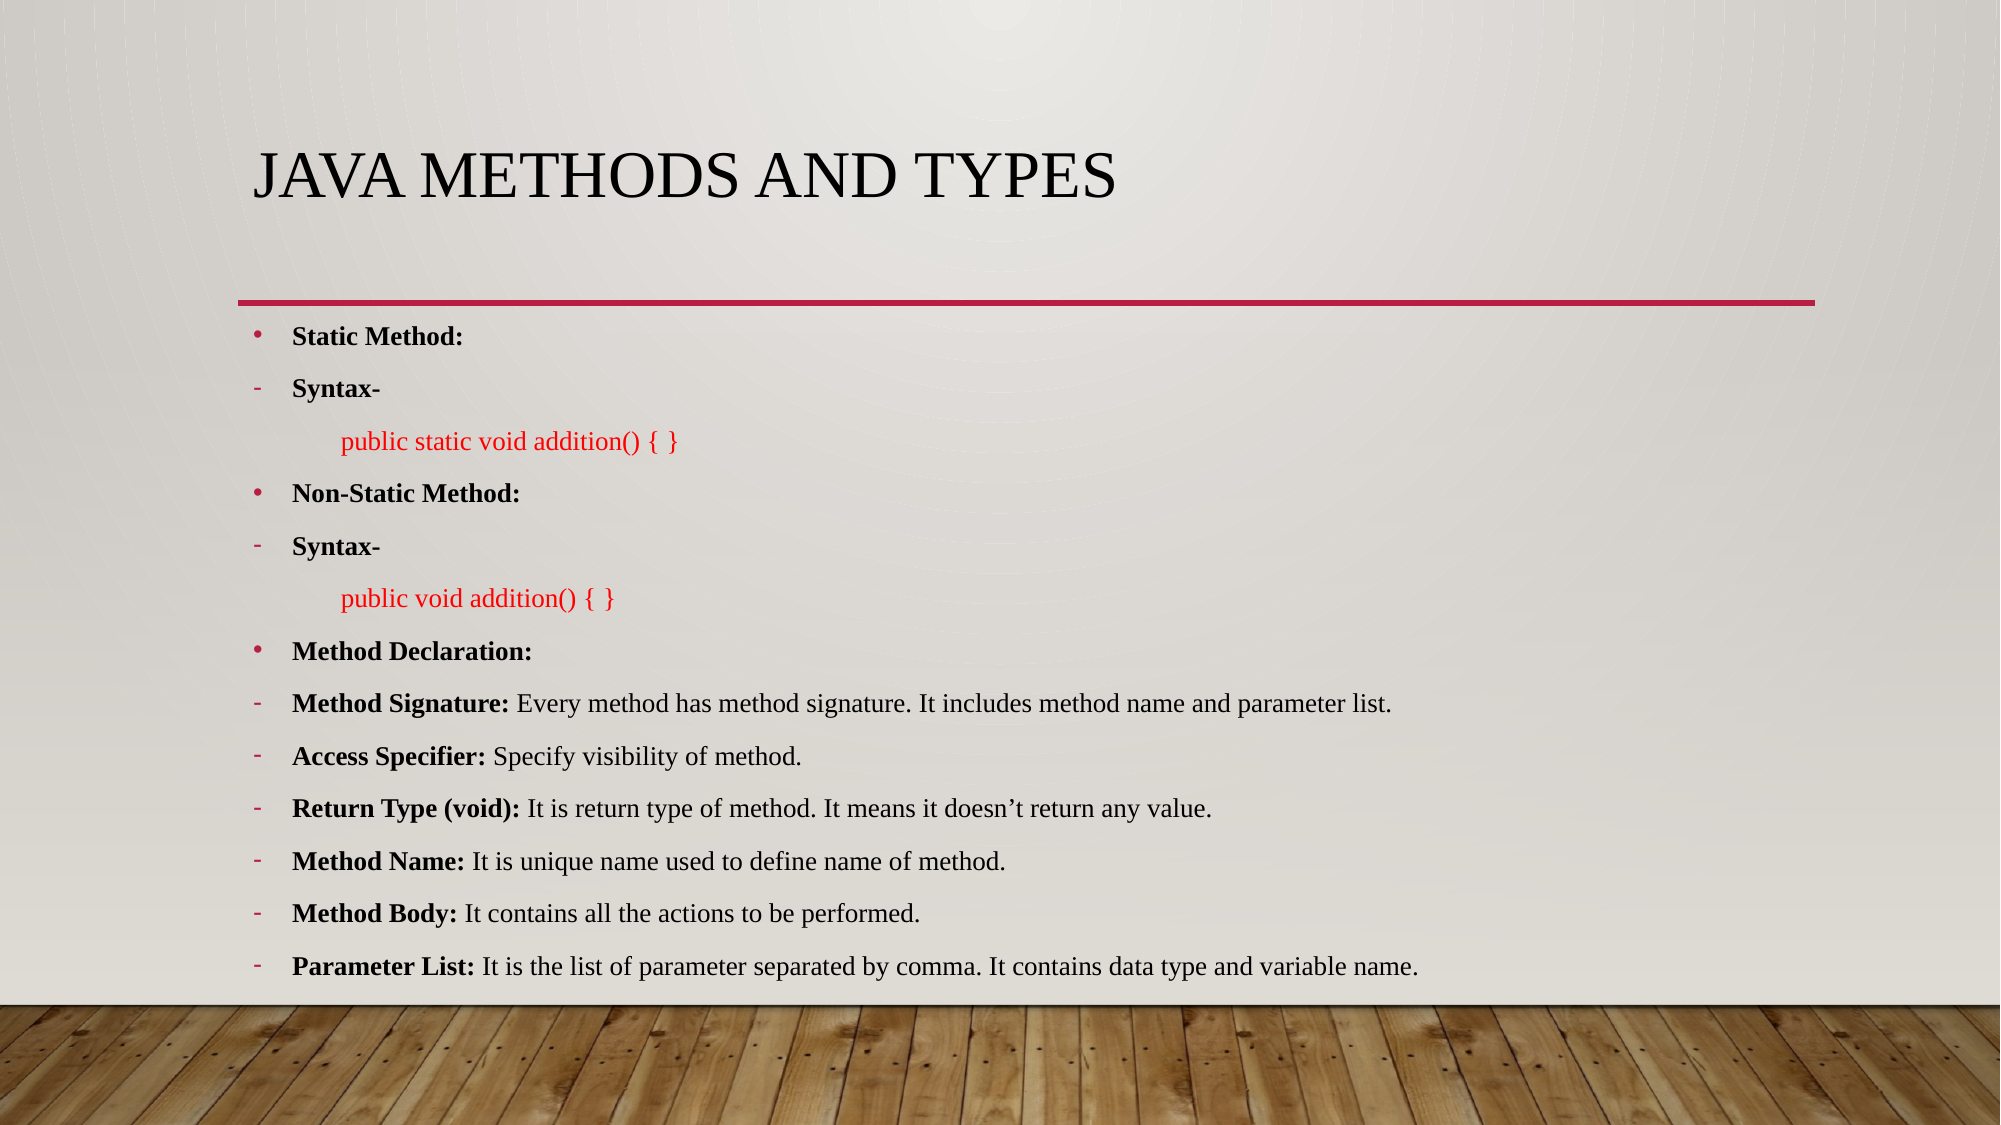

# Java methods and types
Static Method:
Syntax-
             public static void addition() { }
Non-Static Method:
Syntax-
             public void addition() { }
Method Declaration:
Method Signature: Every method has method signature. It includes method name and parameter list.
Access Specifier: Specify visibility of method.
Return Type (void): It is return type of method. It means it doesn’t return any value.
Method Name: It is unique name used to define name of method.
Method Body: It contains all the actions to be performed.
Parameter List: It is the list of parameter separated by comma. It contains data type and variable name.